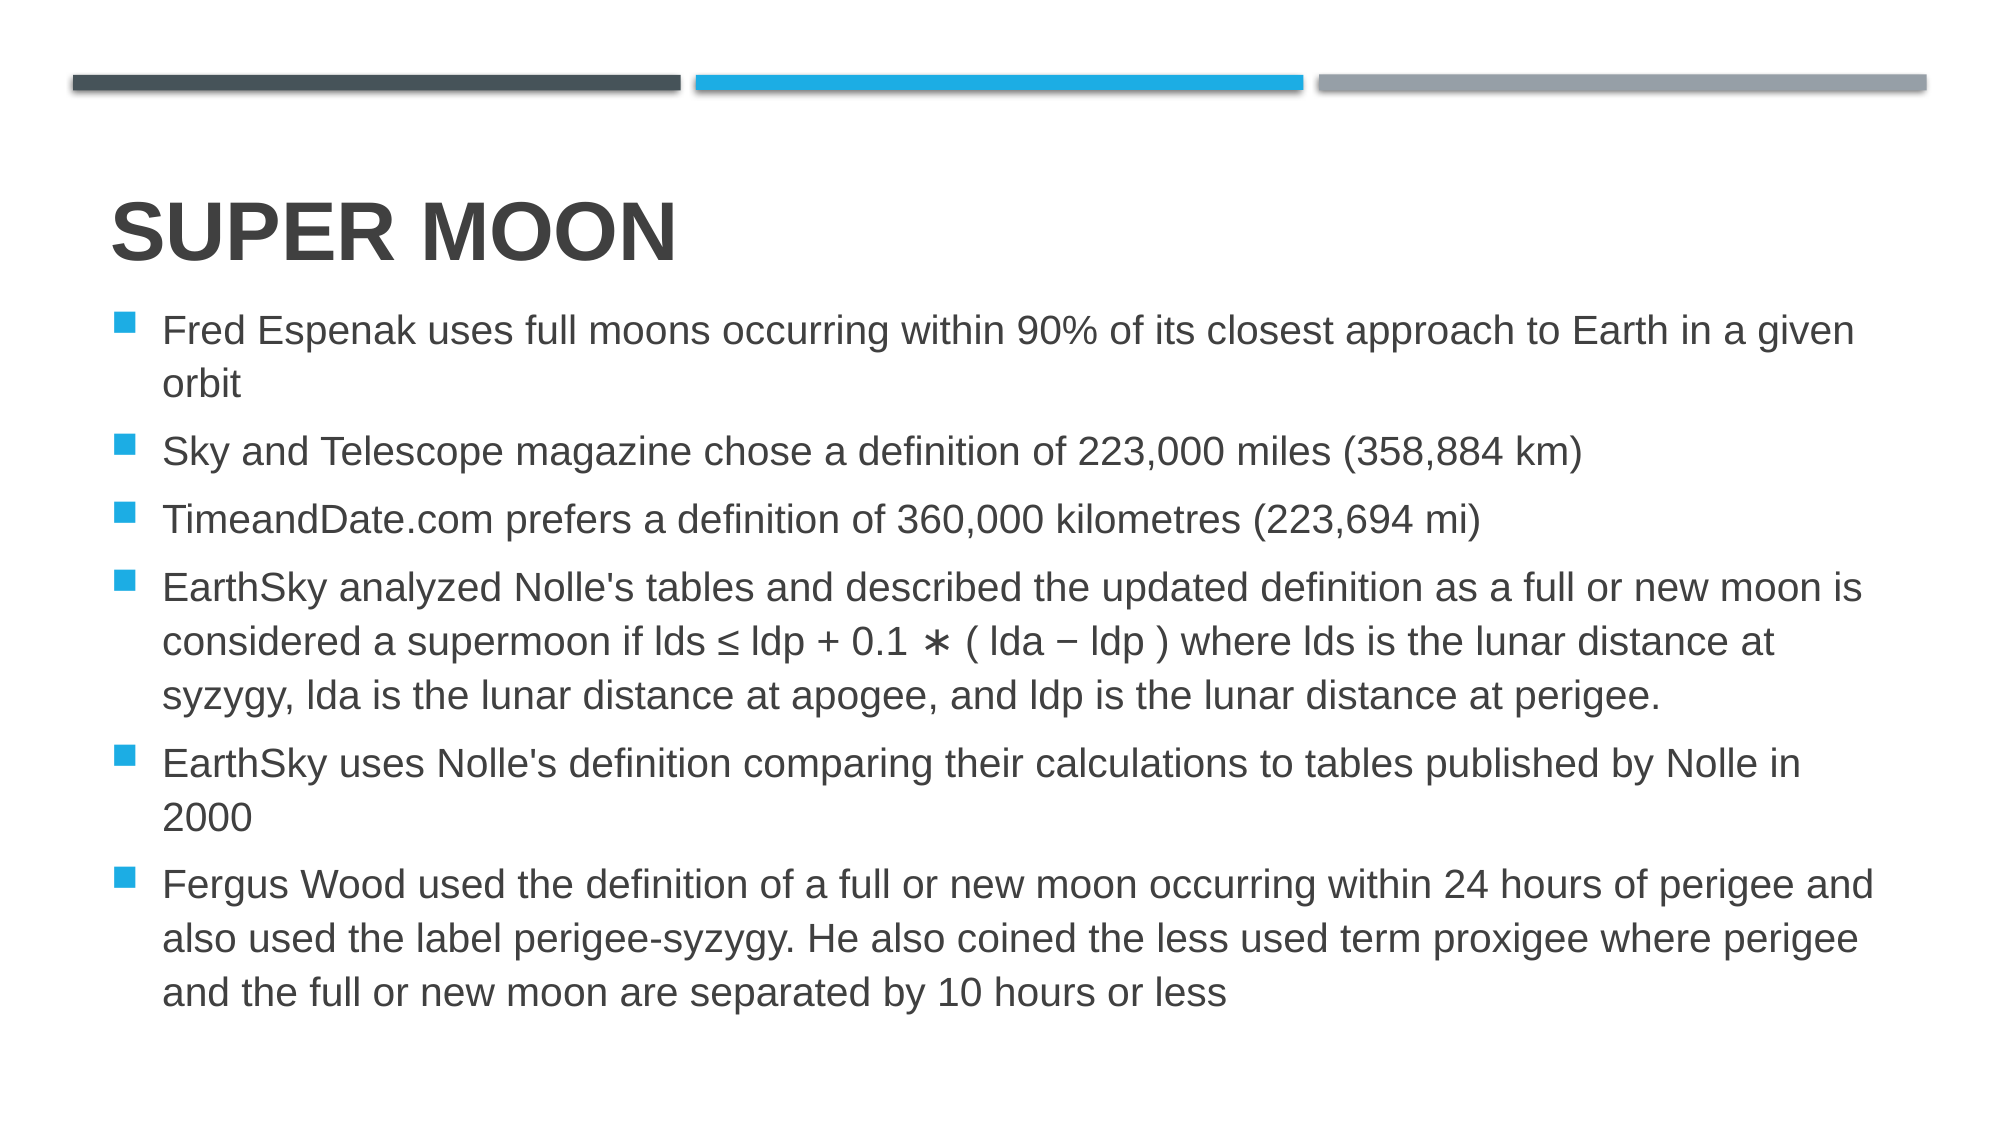

# Super Moon
Fred Espenak uses full moons occurring within 90% of its closest approach to Earth in a given orbit
Sky and Telescope magazine chose a definition of 223,000 miles (358,884 km)
TimeandDate.com prefers a definition of 360,000 kilometres (223,694 mi)
EarthSky analyzed Nolle's tables and described the updated definition as a full or new moon is considered a supermoon if lds ≤ ldp + 0.1 ∗ ( lda − ldp ) where lds is the lunar distance at syzygy, lda is the lunar distance at apogee, and ldp is the lunar distance at perigee.
EarthSky uses Nolle's definition comparing their calculations to tables published by Nolle in 2000
Fergus Wood used the definition of a full or new moon occurring within 24 hours of perigee and also used the label perigee-syzygy. He also coined the less used term proxigee where perigee and the full or new moon are separated by 10 hours or less